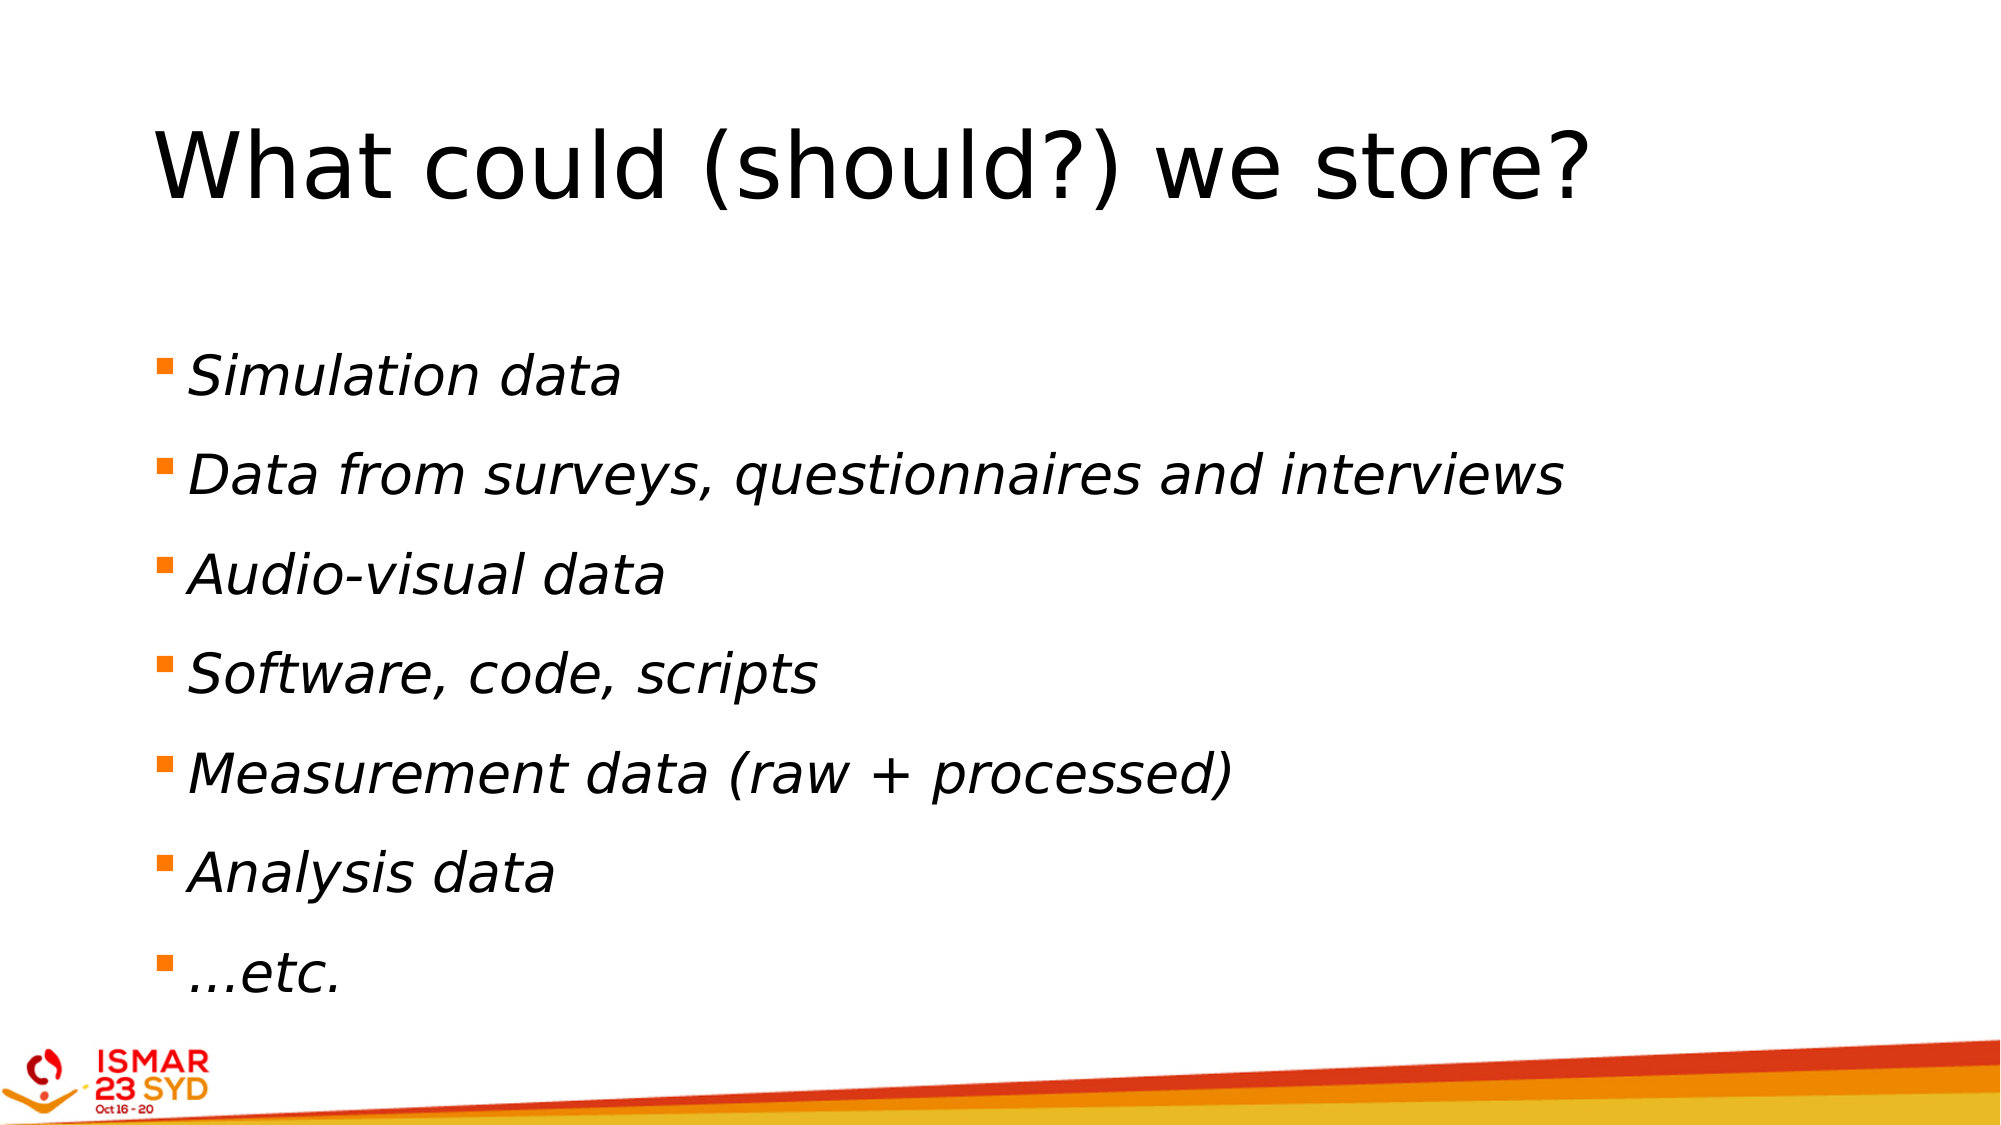

# What could (should?) we store?
Simulation data
Data from surveys, questionnaires and interviews
Audio-visual data
Software, code, scripts
Measurement data (raw + processed)
Analysis data
...etc.